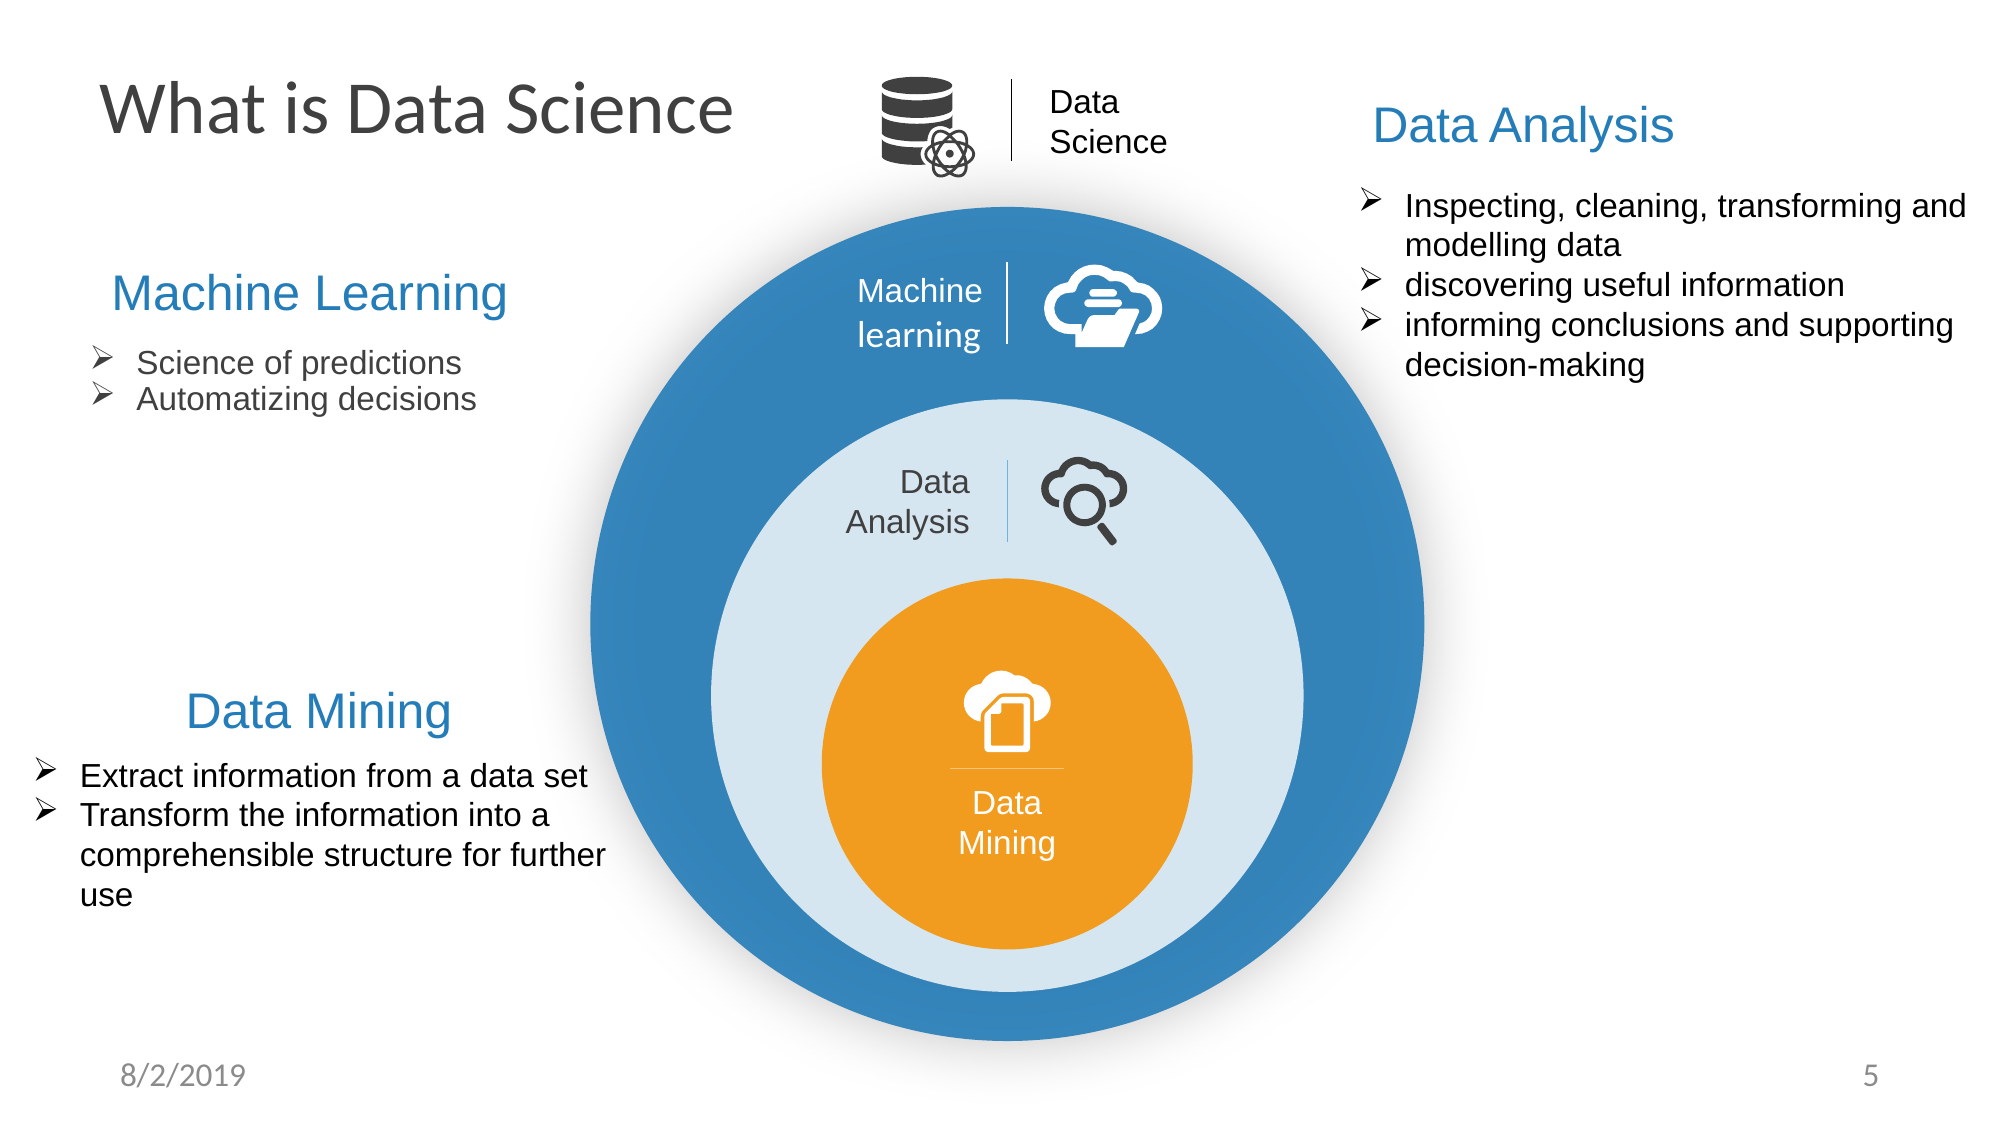

# What is Data Science
Data Science

Data Analysis
Inspecting, cleaning, transforming and modelling data
discovering useful information
informing conclusions and supporting decision-making

A
Machine Learning
Science of predictions
Automatizing decisions
Machine learning

Data Analysis

Data Mining
Extract information from a data set
Transform the information into a comprehensible structure for further use

Data Mining
8/2/2019

5